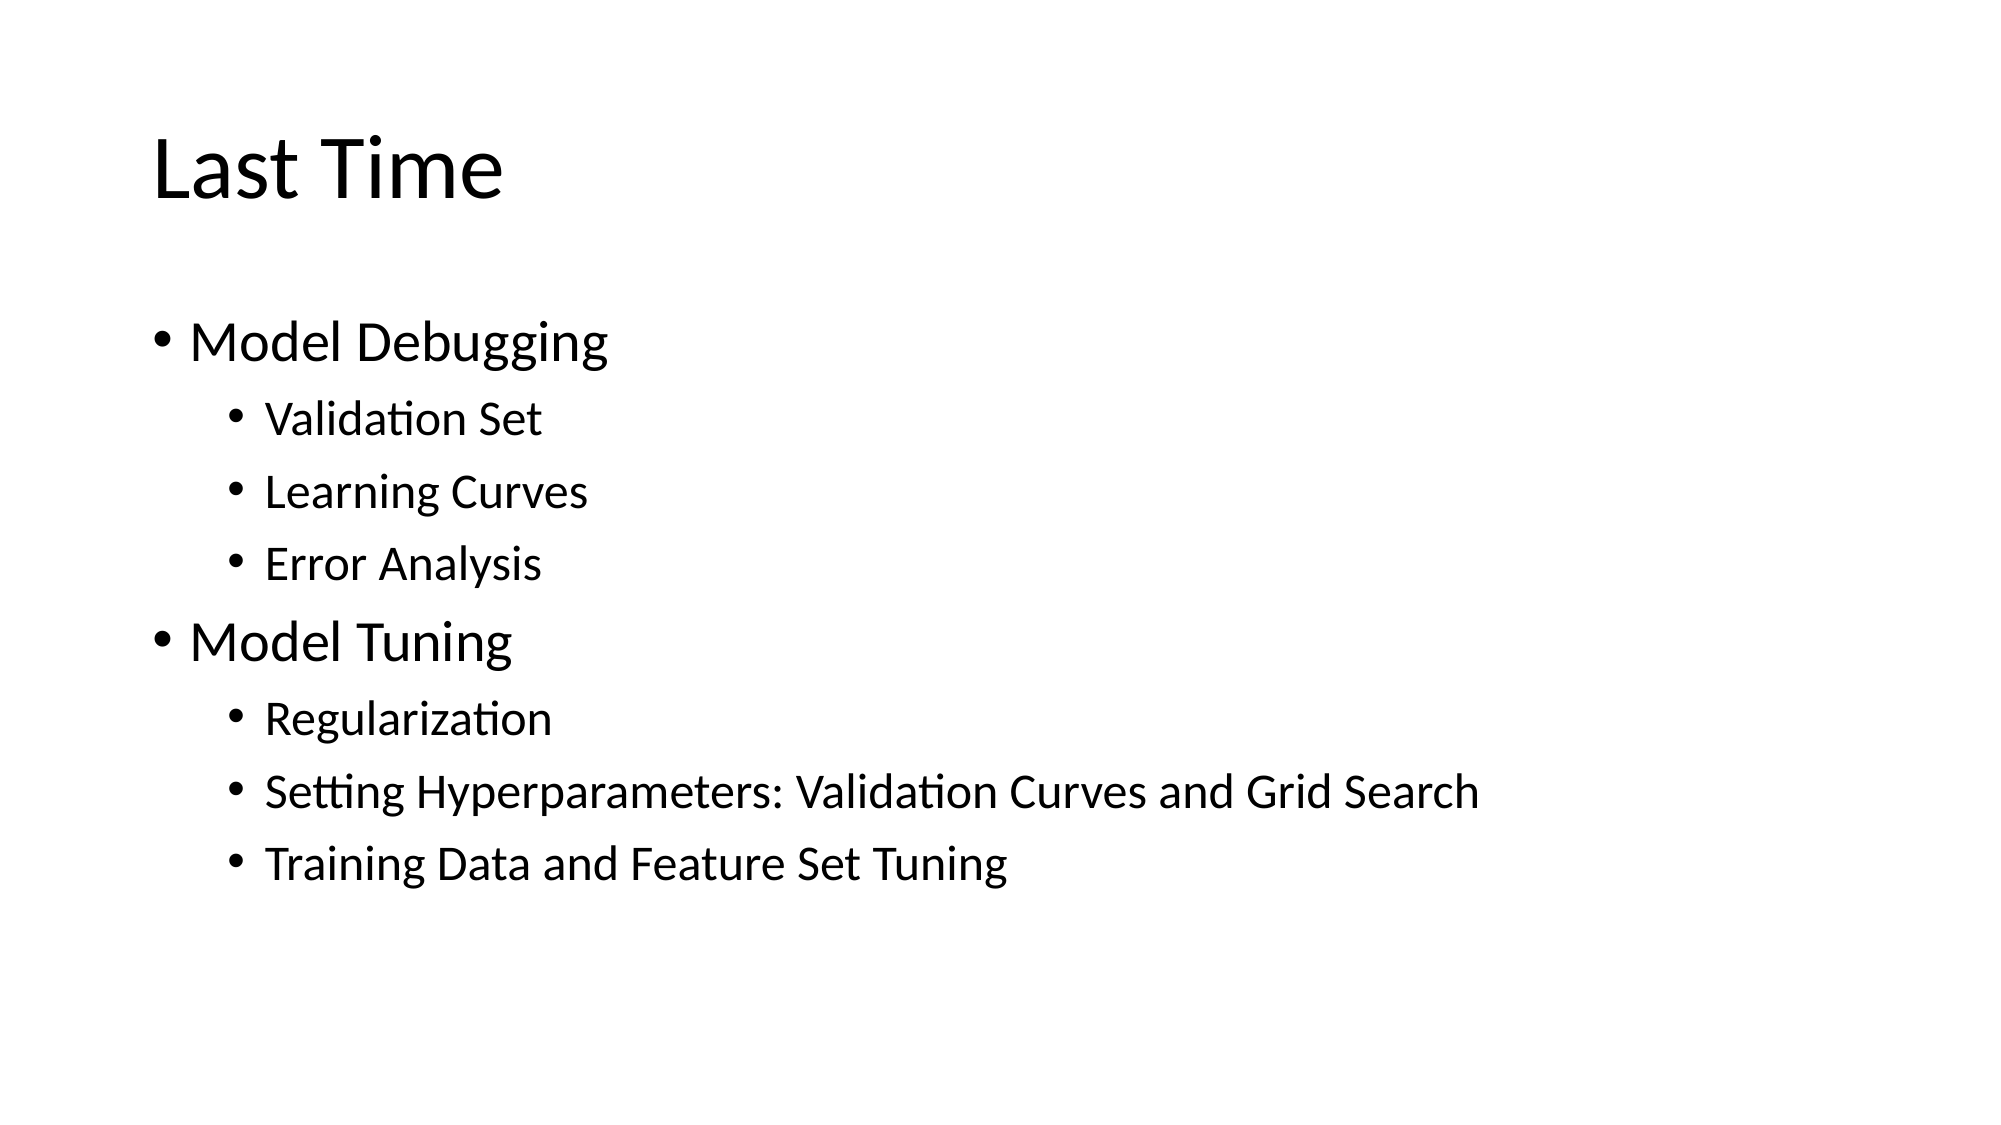

# Last Time
Model Debugging
Validation Set
Learning Curves
Error Analysis
Model Tuning
Regularization
Setting Hyperparameters: Validation Curves and Grid Search
Training Data and Feature Set Tuning